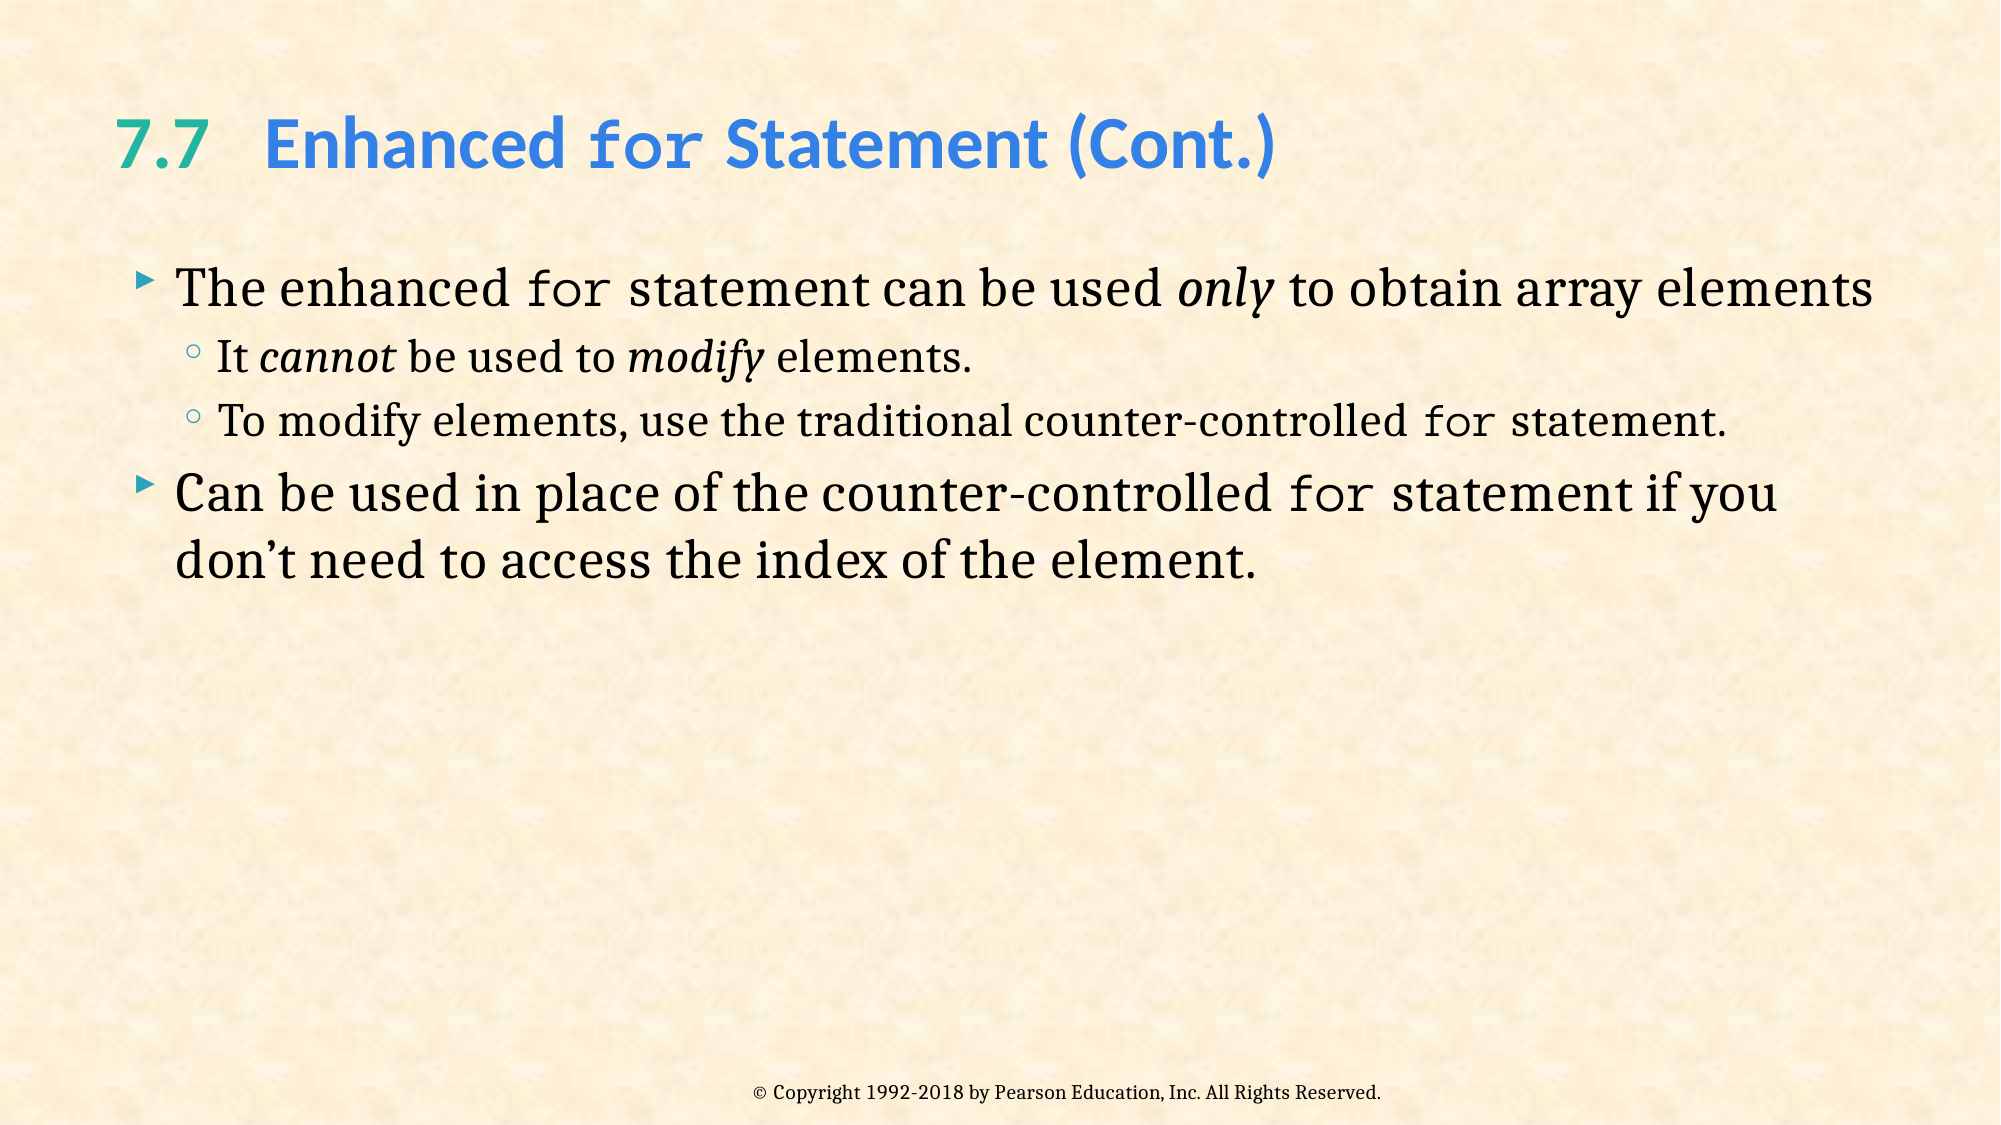

# 7.7  	Enhanced for Statement (Cont.)
The enhanced for statement can be used only to obtain array elements
It cannot be used to modify elements.
To modify elements, use the traditional counter-controlled for statement.
Can be used in place of the counter-controlled for statement if you don’t need to access the index of the element.

© Copyright 1992-2018 by Pearson Education, Inc. All Rights Reserved.